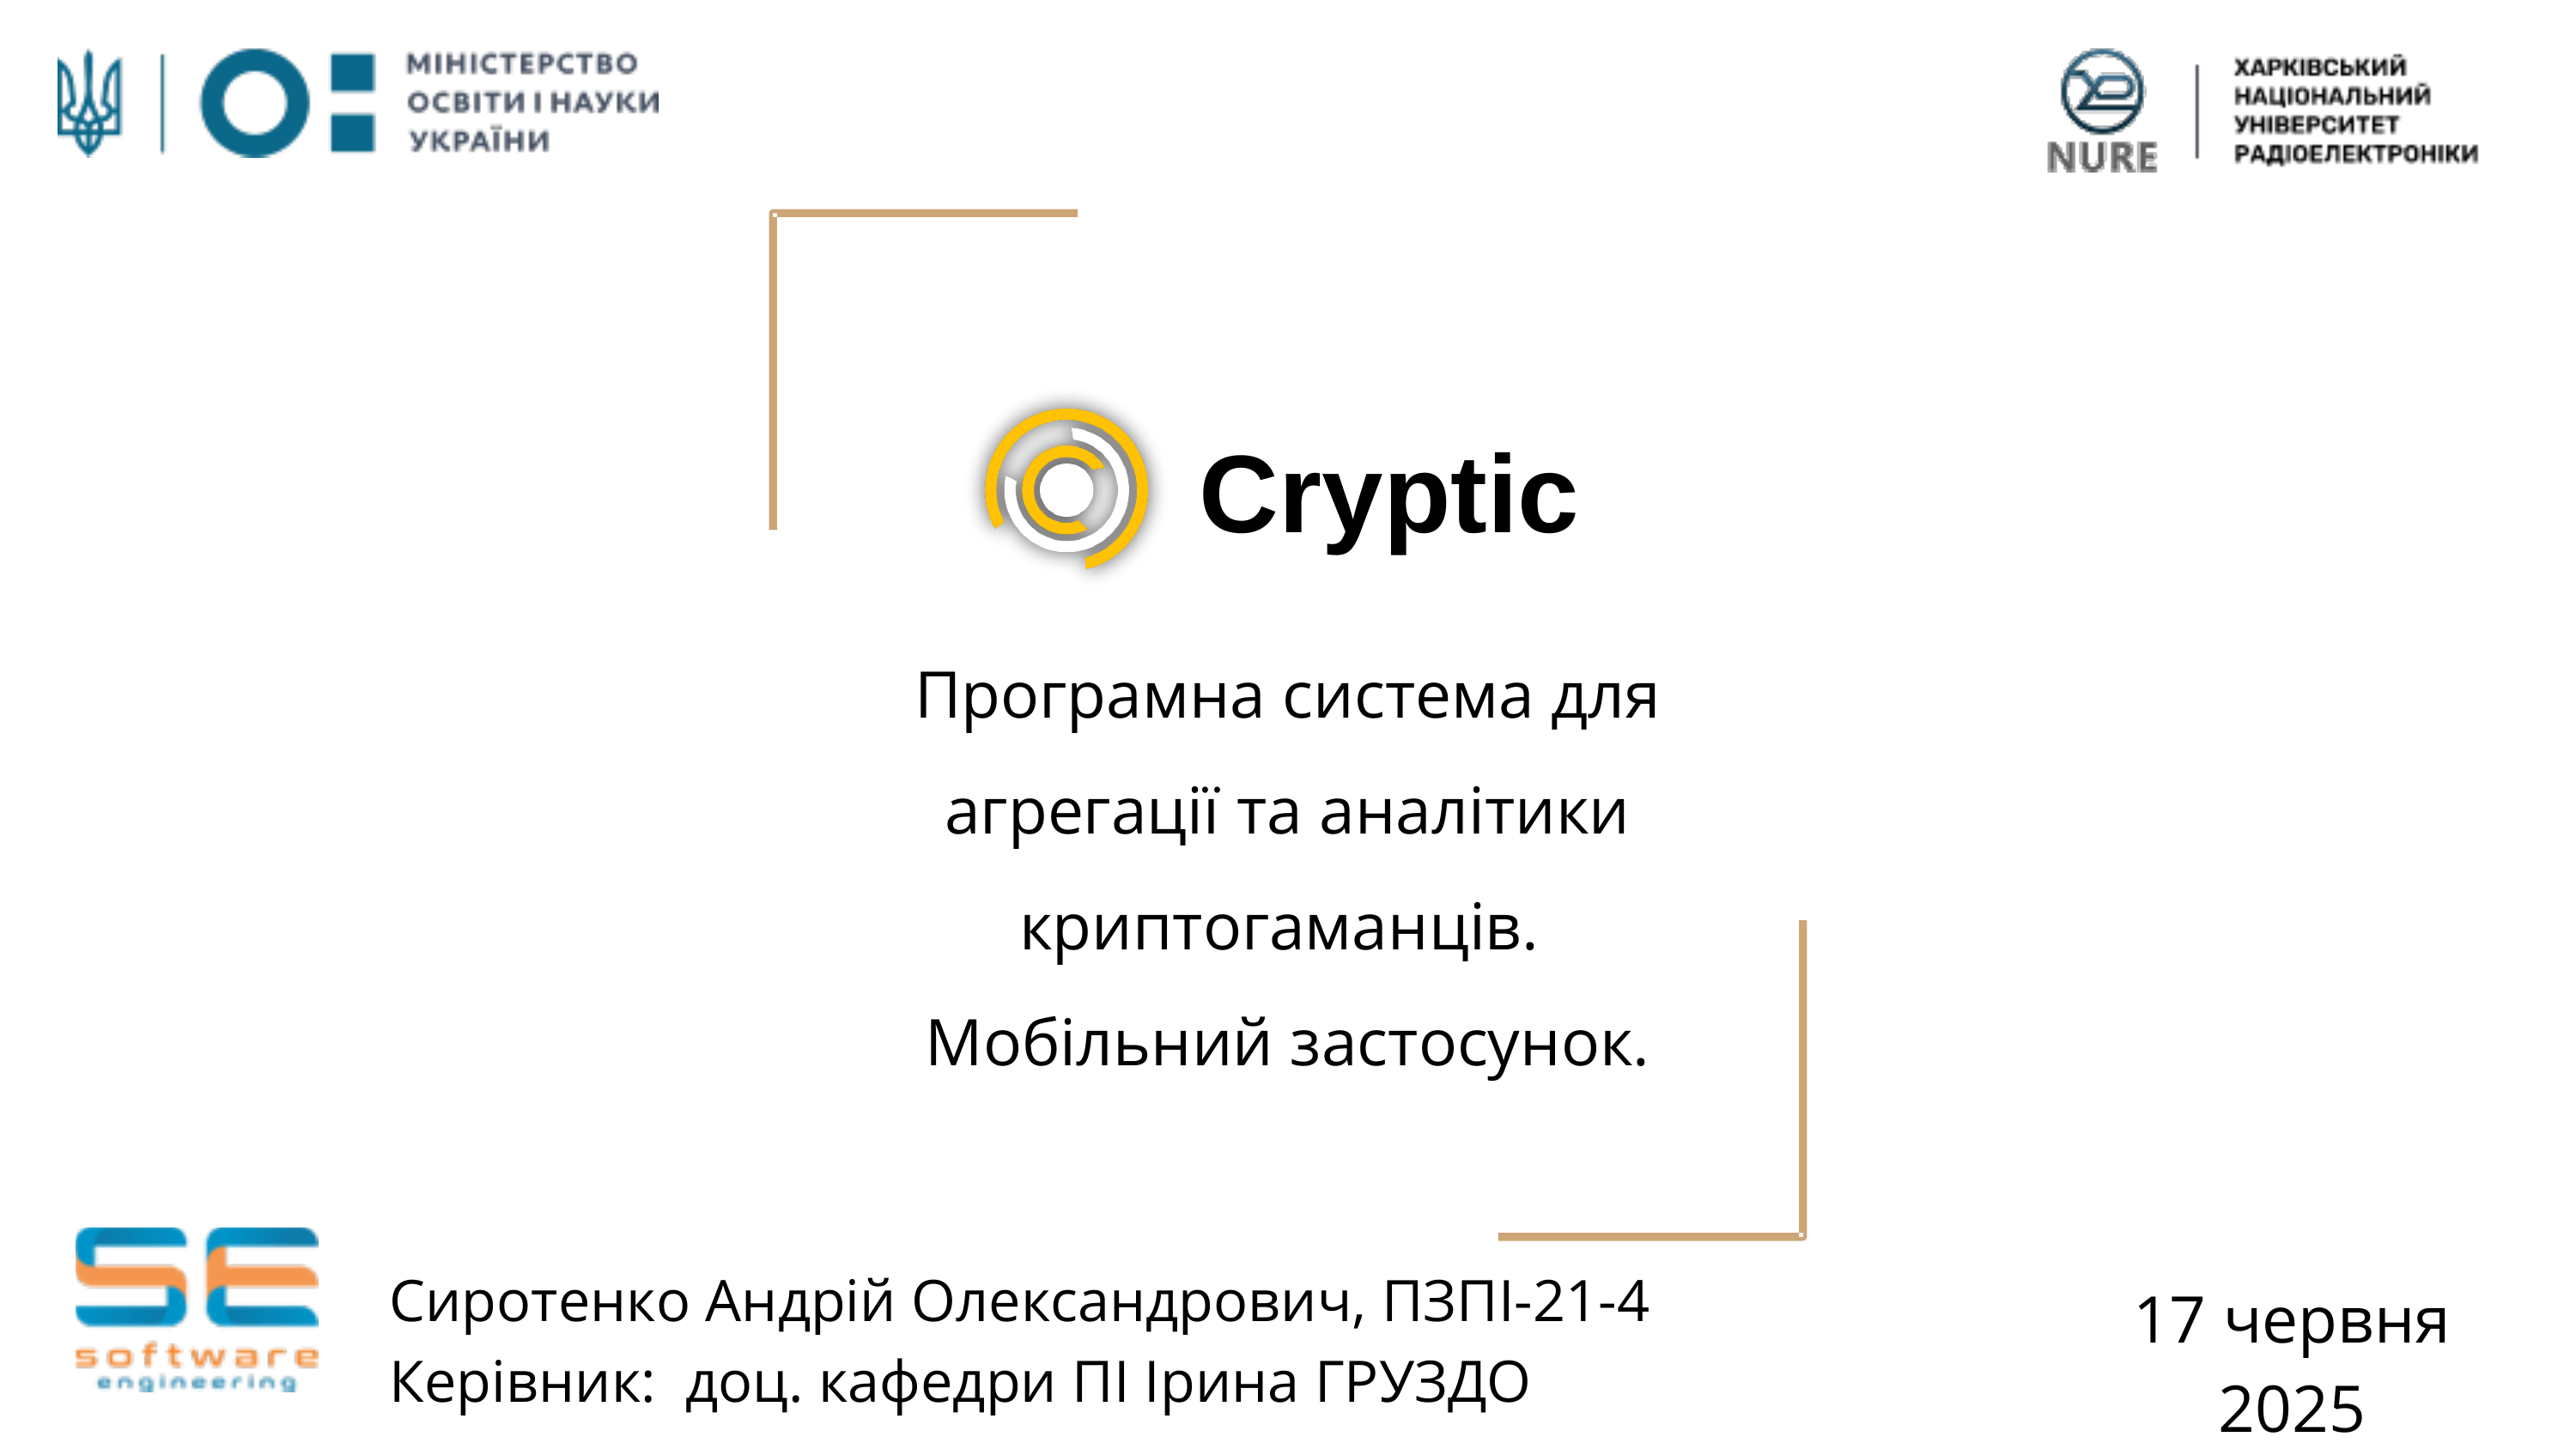

Cryptic

Програмна система для агрегації та аналітики криптогаманців.
Мобільний застосунок.

Сиротенко Андрій Олександрович, ПЗПІ-21-4
Керівник:  доц. кафедри ПІ Ірина ГРУЗДО
17 червня 2025